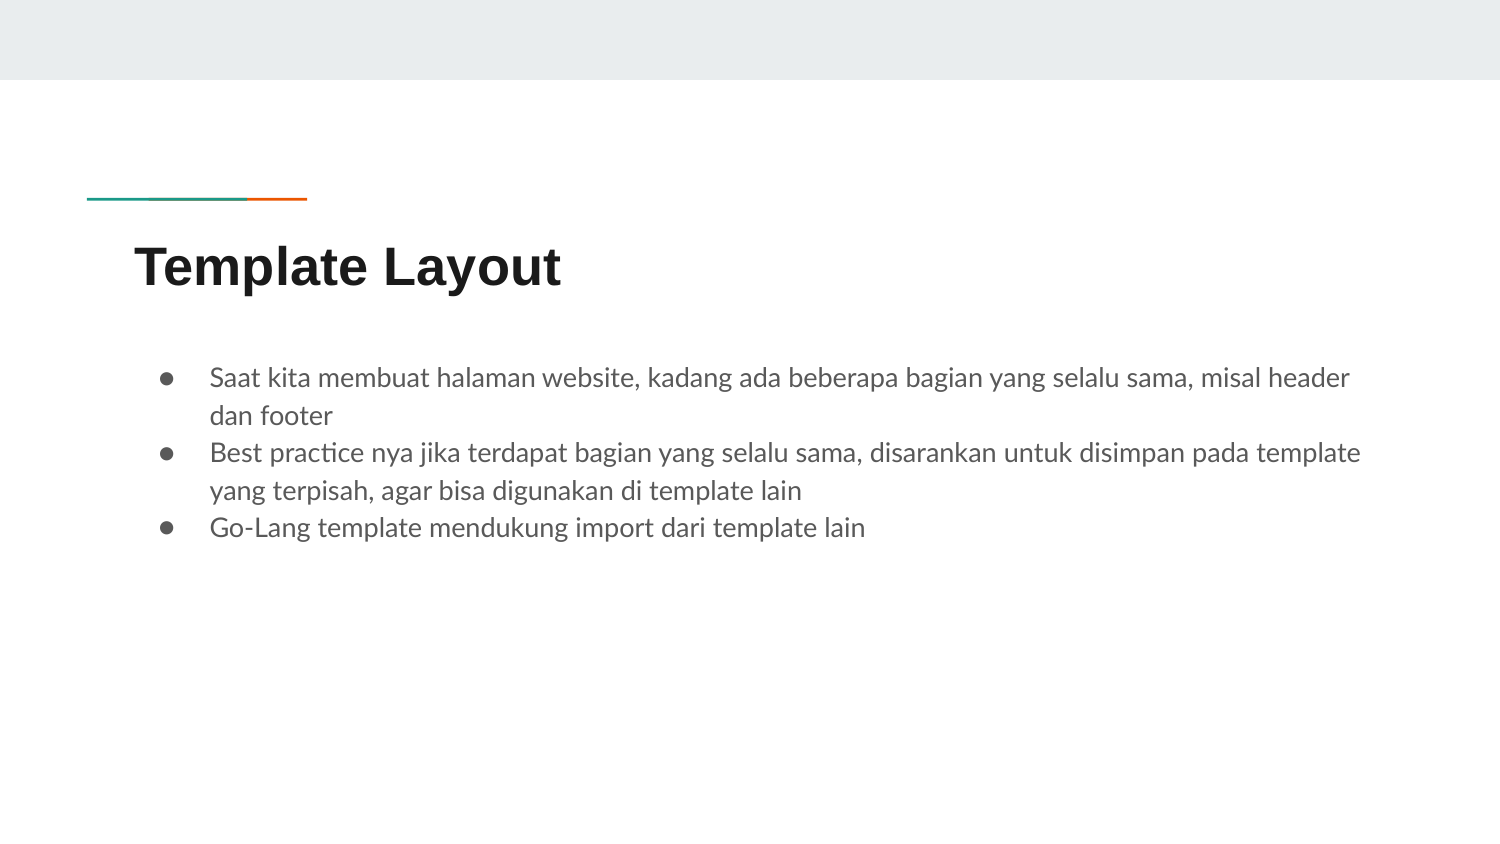

# Template Layout
Saat kita membuat halaman website, kadang ada beberapa bagian yang selalu sama, misal header dan footer
Best practice nya jika terdapat bagian yang selalu sama, disarankan untuk disimpan pada template yang terpisah, agar bisa digunakan di template lain
Go-Lang template mendukung import dari template lain